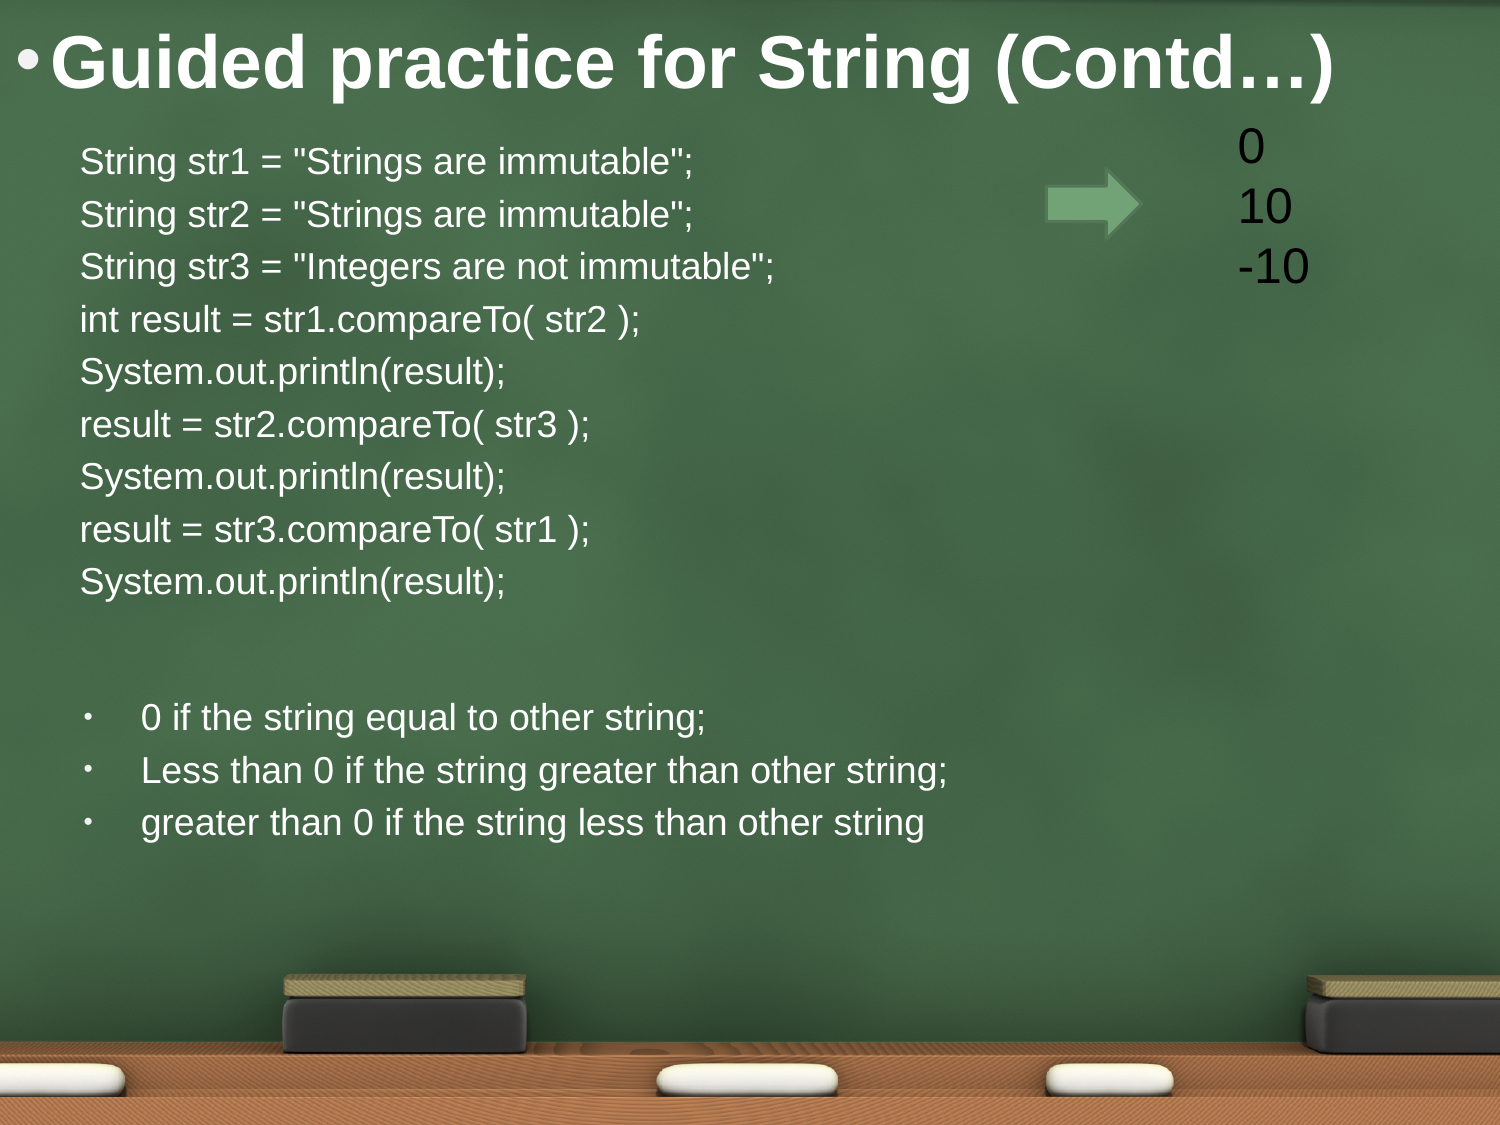

# Guided practice for String (Contd…)
0
10
-10
String str1 = "Strings are immutable";
String str2 = "Strings are immutable";
String str3 = "Integers are not immutable";
int result = str1.compareTo( str2 );
System.out.println(result);
result = str2.compareTo( str3 );
System.out.println(result);
result = str3.compareTo( str1 );
System.out.println(result);

 0 if the string equal to other string;
 Less than 0 if the string greater than other string;
 greater than 0 if the string less than other string